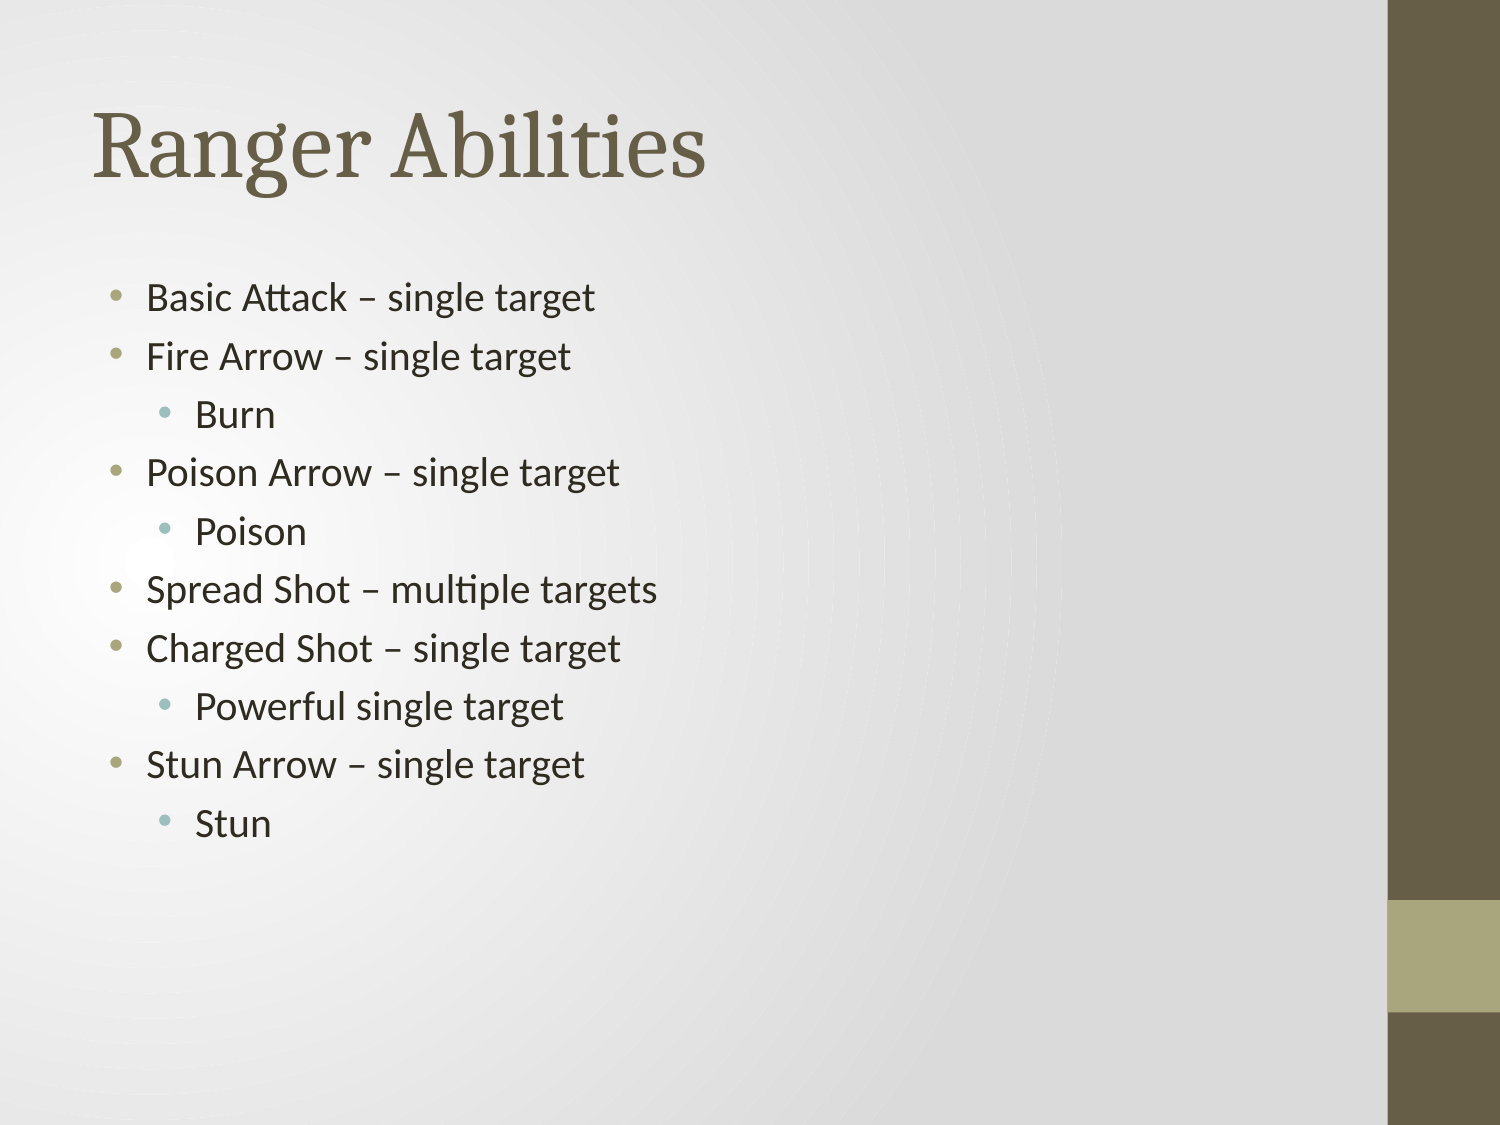

# Ranger Abilities
Basic Attack – single target
Fire Arrow – single target
Burn
Poison Arrow – single target
Poison
Spread Shot – multiple targets
Charged Shot – single target
Powerful single target
Stun Arrow – single target
Stun